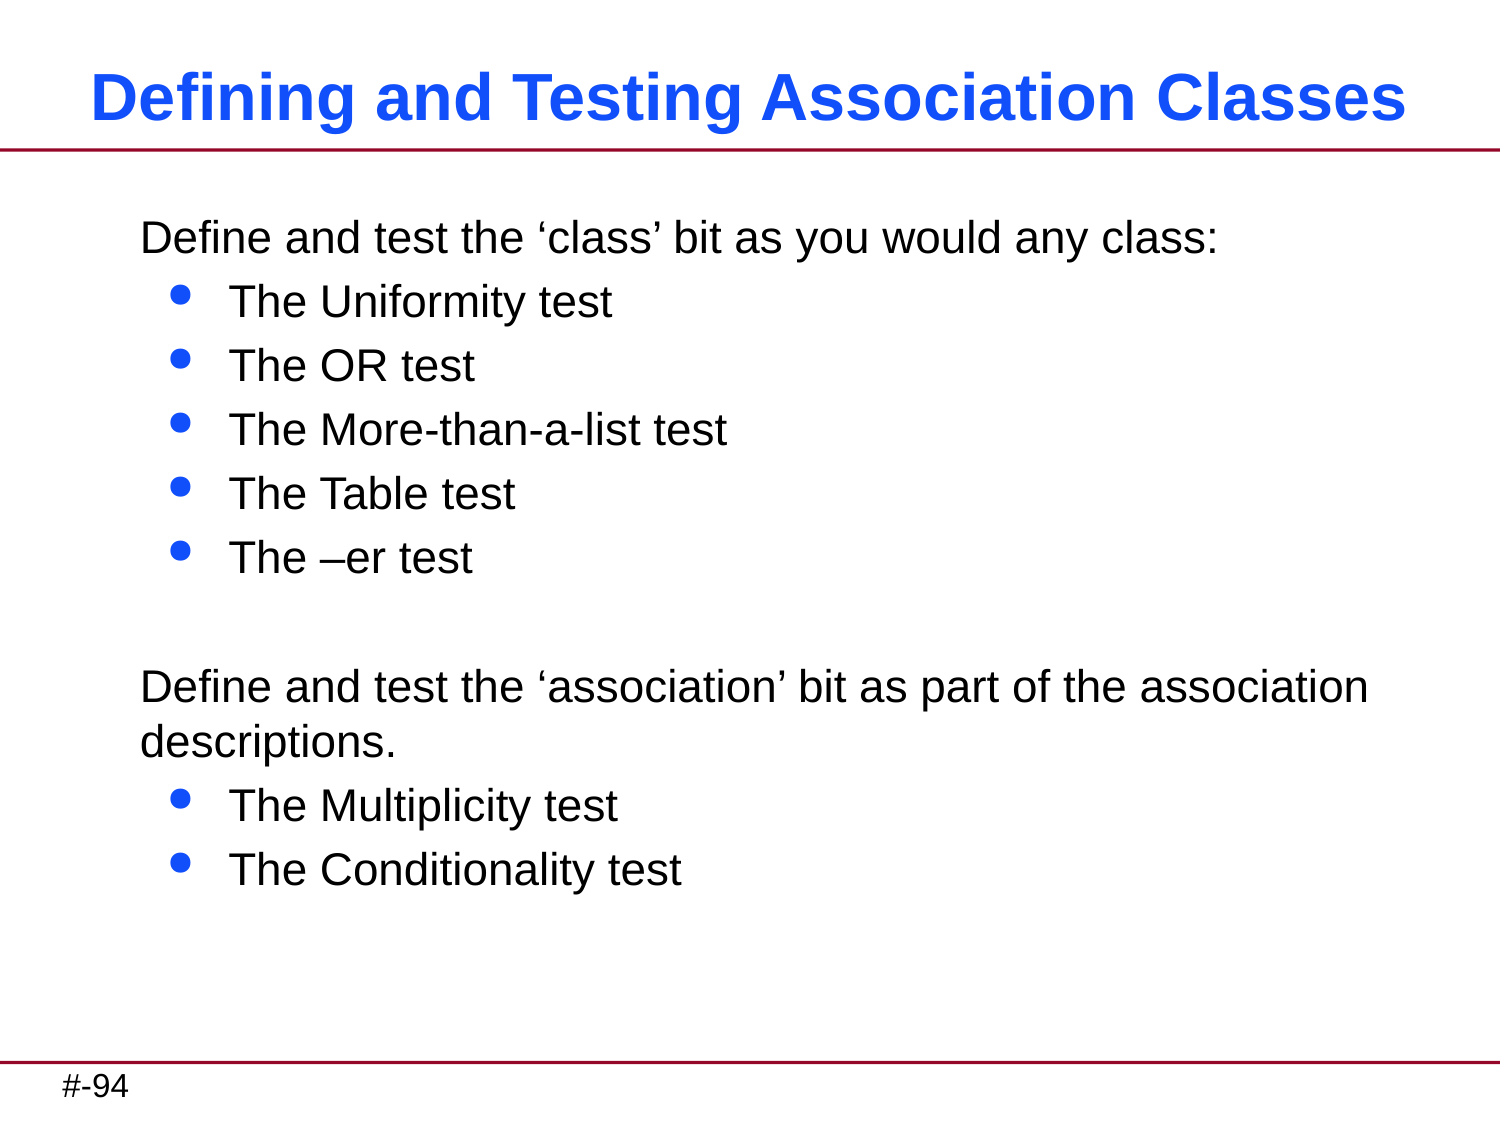

# Defining and Testing Association Classes
Define and test the ‘class’ bit as you would any class:
The Uniformity test
The OR test
The More-than-a-list test
The Table test
The –er test

Define and test the ‘association’ bit as part of the association descriptions.
The Multiplicity test
The Conditionality test